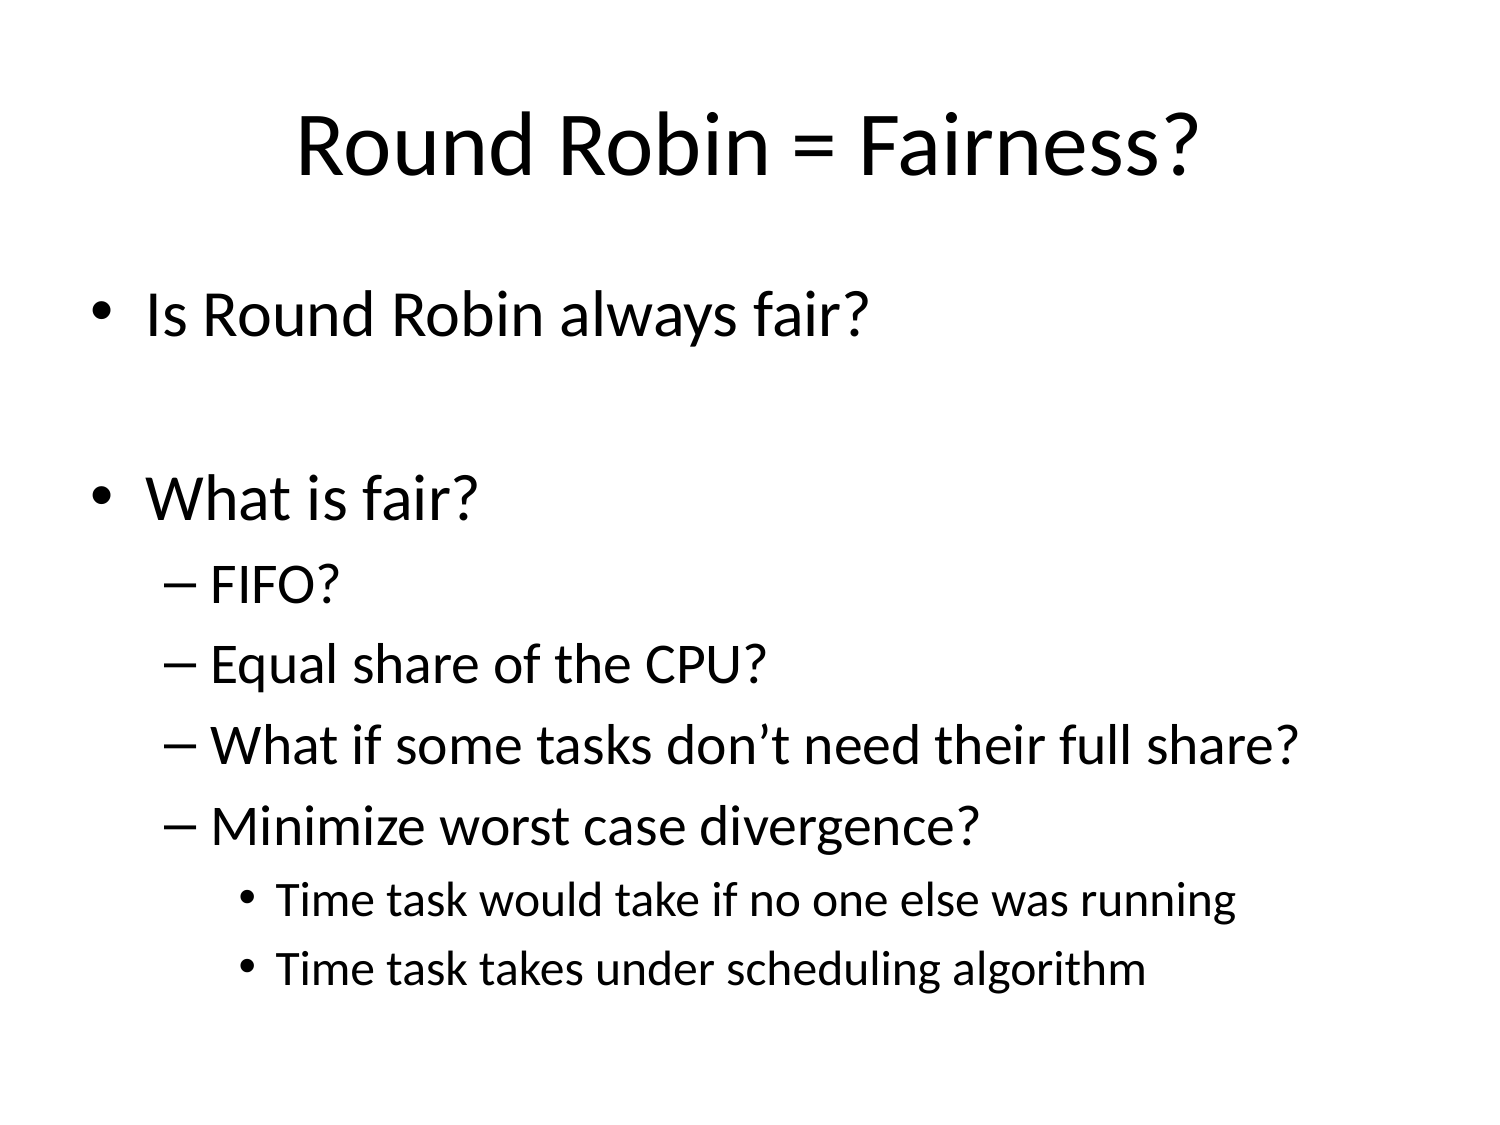

# Round Robin = Fairness?
Is Round Robin always fair?

What is fair?
FIFO?
Equal share of the CPU?
What if some tasks don’t need their full share?
Minimize worst case divergence?
Time task would take if no one else was running
Time task takes under scheduling algorithm